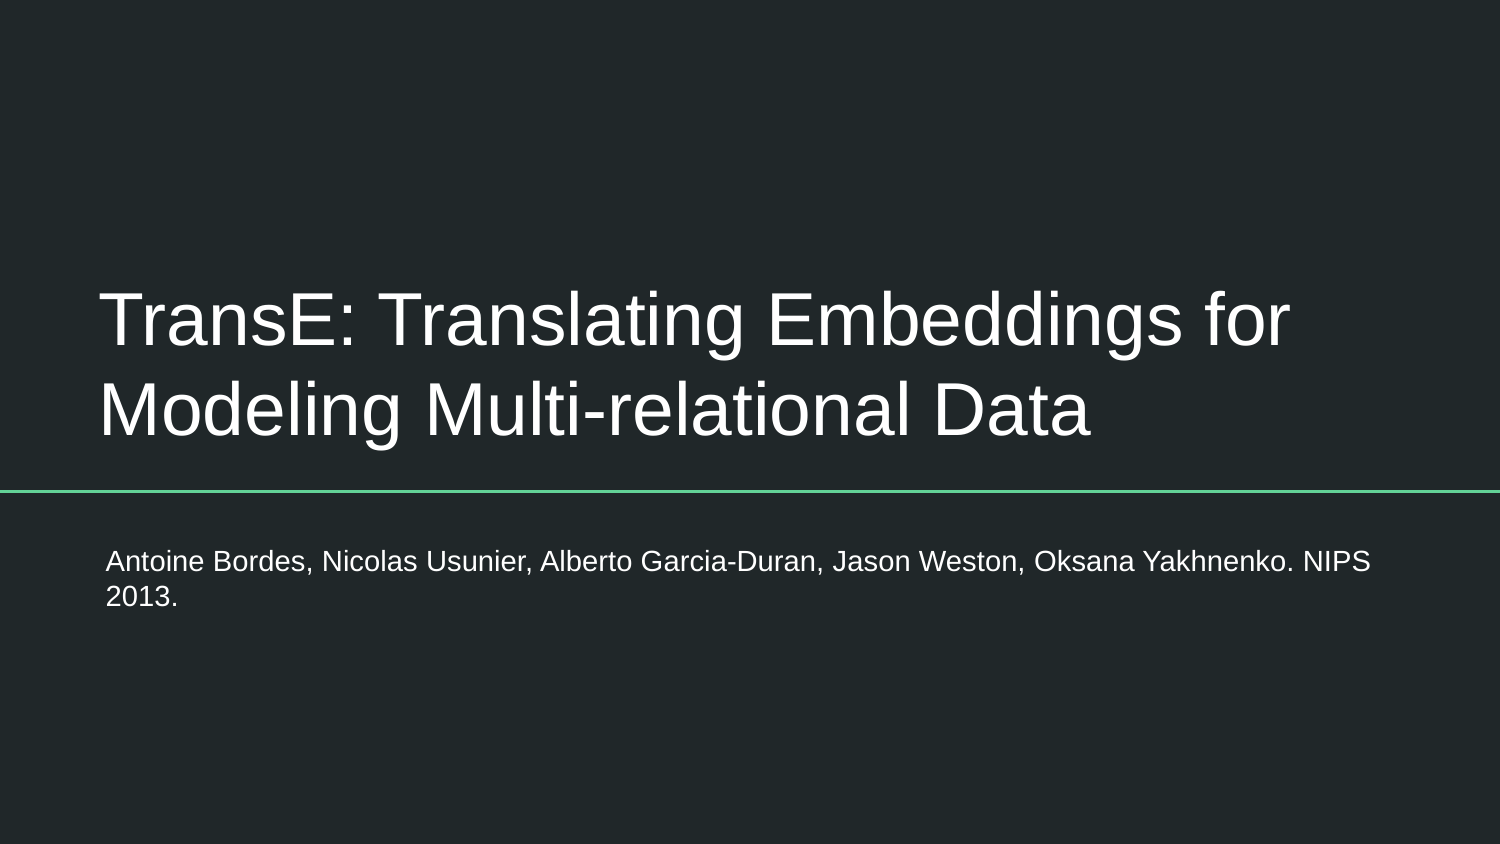

# TransE: Translating Embeddings for Modeling Multi-relational Data
Antoine Bordes, Nicolas Usunier, Alberto Garcia-Duran, Jason Weston, Oksana Yakhnenko. NIPS 2013.